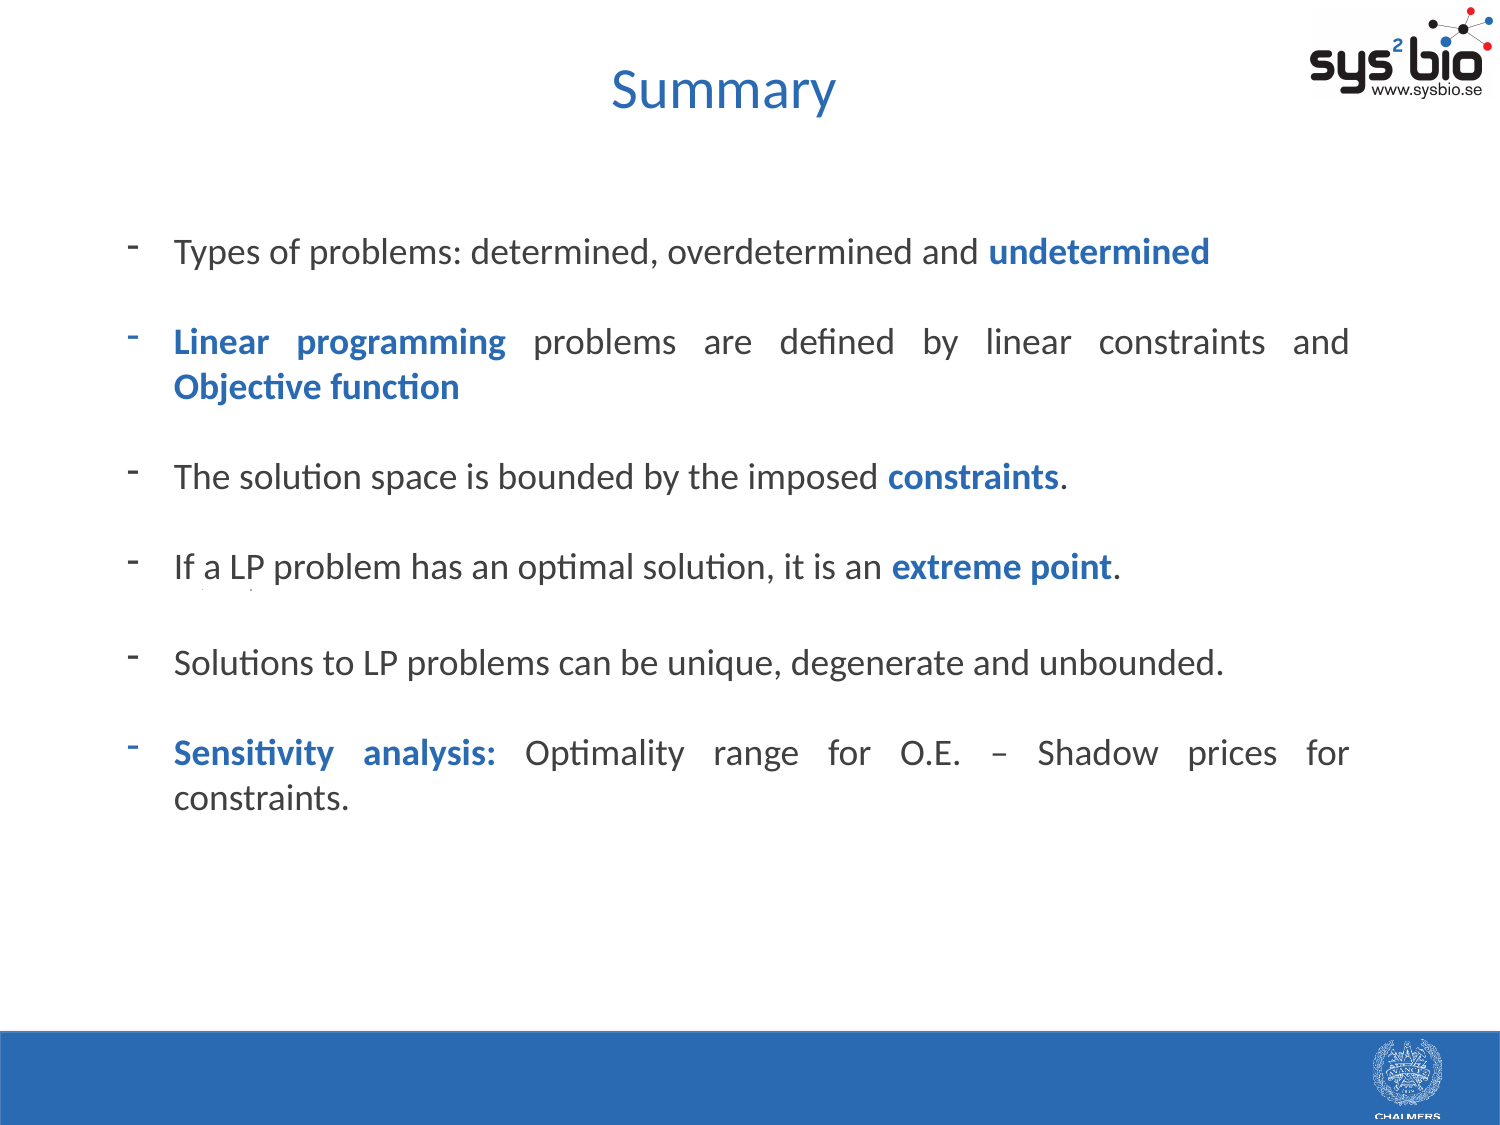

Summary
Types of problems: determined, overdetermined and undetermined

Linear programming problems are defined by linear constraints and Objective function

The solution space is bounded by the imposed constraints.

If a LP problem has an optimal solution, it is an extreme point.
 o

Solutions to LP problems can be unique, degenerate and unbounded.

Sensitivity analysis: Optimality range for O.E. – Shadow prices for constraints.